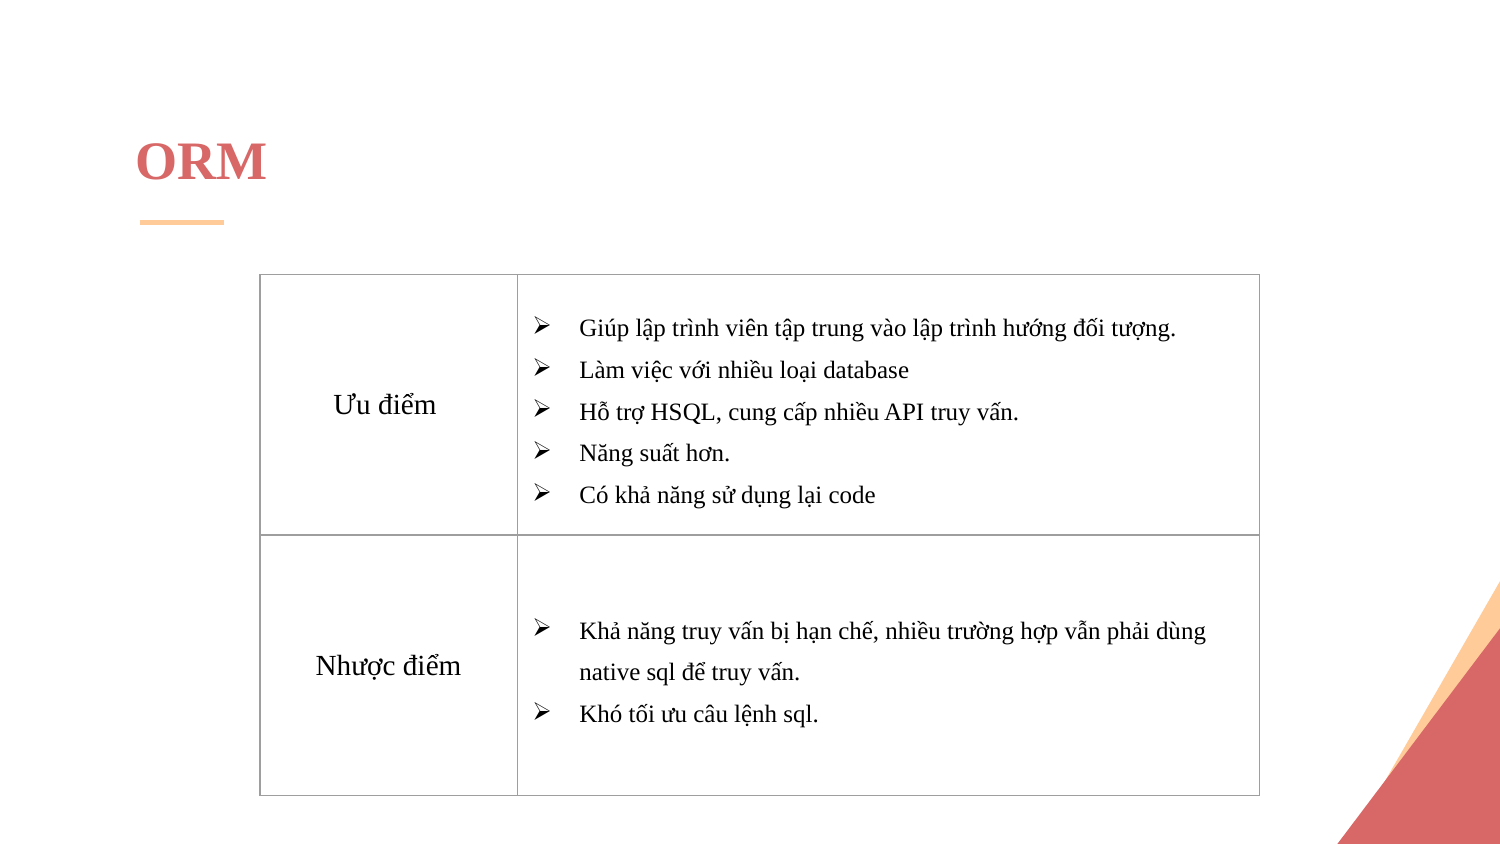

ORM
| Ưu điểm | Giúp lập trình viên tập trung vào lập trình hướng đối tượng. Làm việc với nhiều loại database Hỗ trợ HSQL, cung cấp nhiều API truy vấn. Năng suất hơn. Có khả năng sử dụng lại code |
| --- | --- |
| Nhược điểm | Khả năng truy vấn bị hạn chế, nhiều trường hợp vẫn phải dùng native sql để truy vấn. Khó tối ưu câu lệnh sql. |